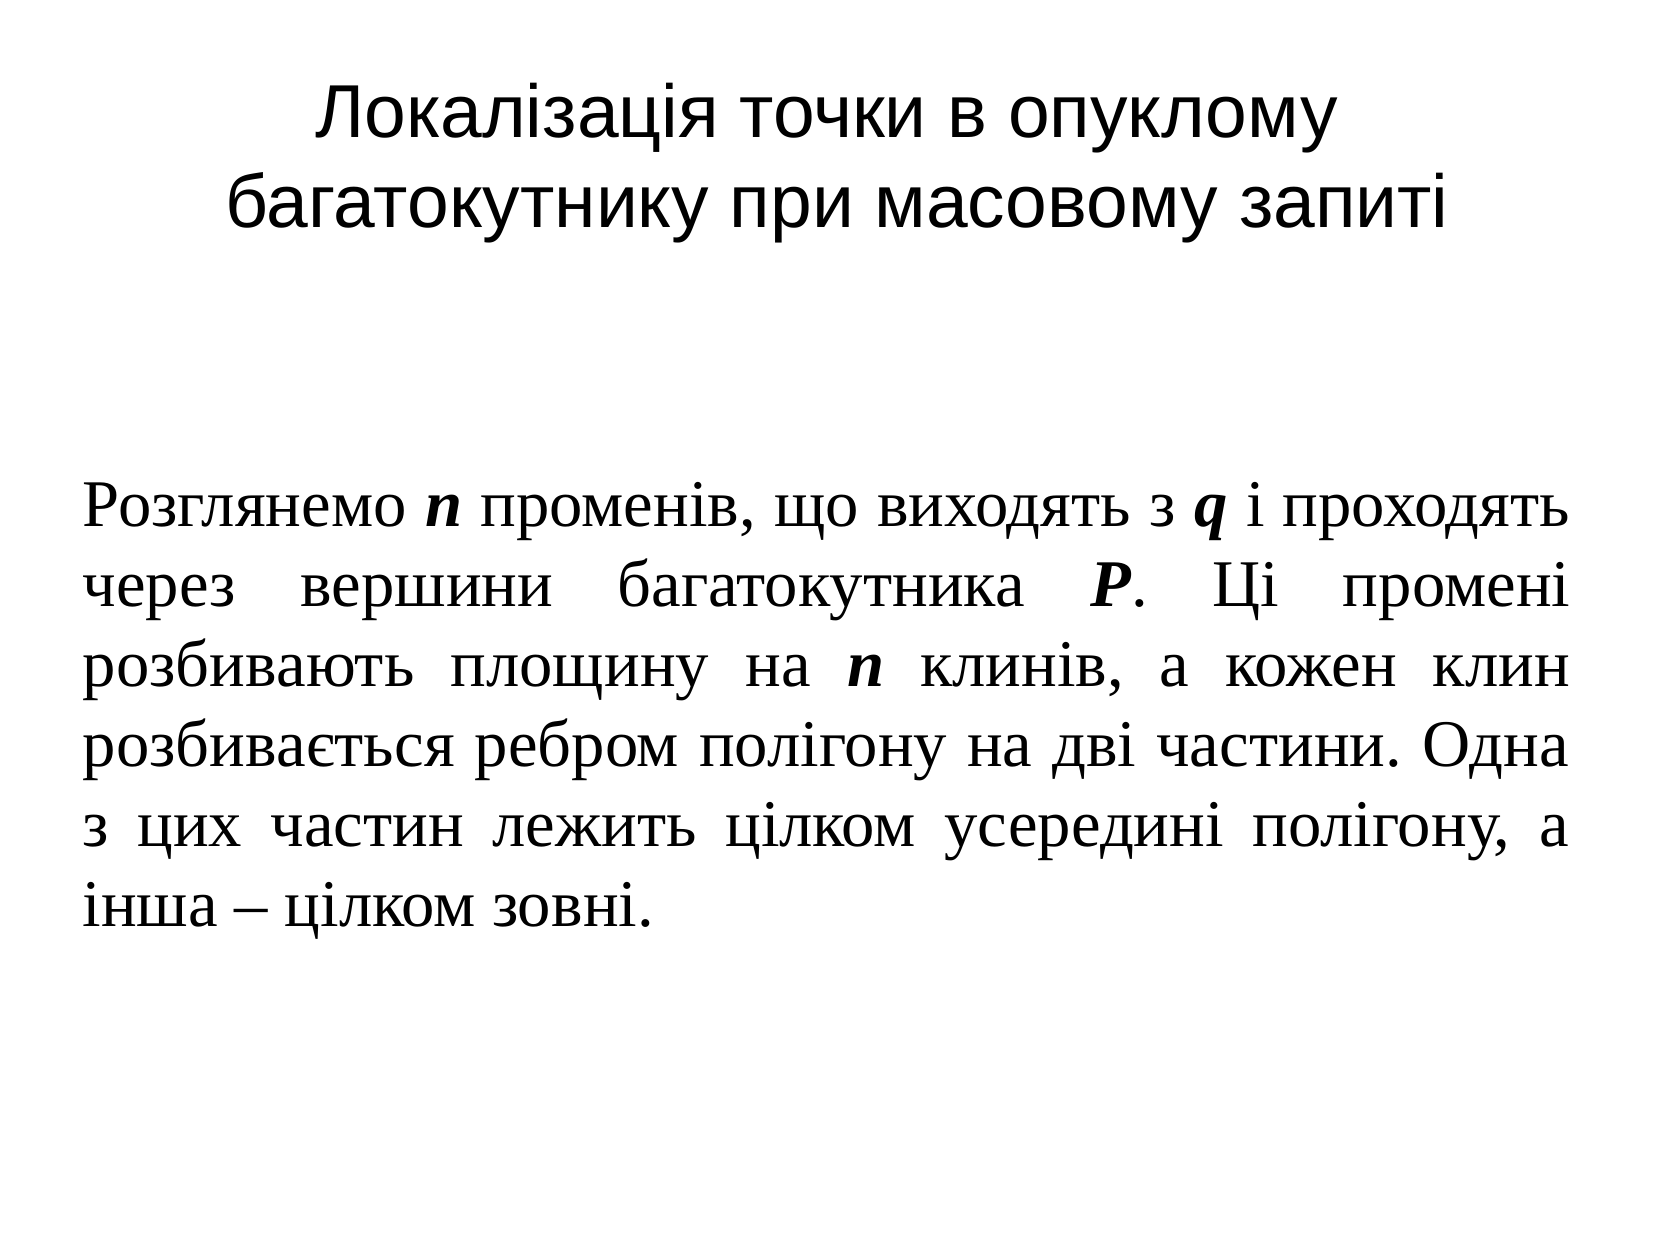

Локалізація точки в опуклому багатокутнику при масовому запиті
Розглянемо n променів, що виходять з q і проходять через вершини багатокутника P. Ці промені розбивають площину на n клинів, а кожен клин розбивається ребром полігону на дві частини. Одна з цих частин лежить цілком усередині полігону, а інша – цілком зовні.